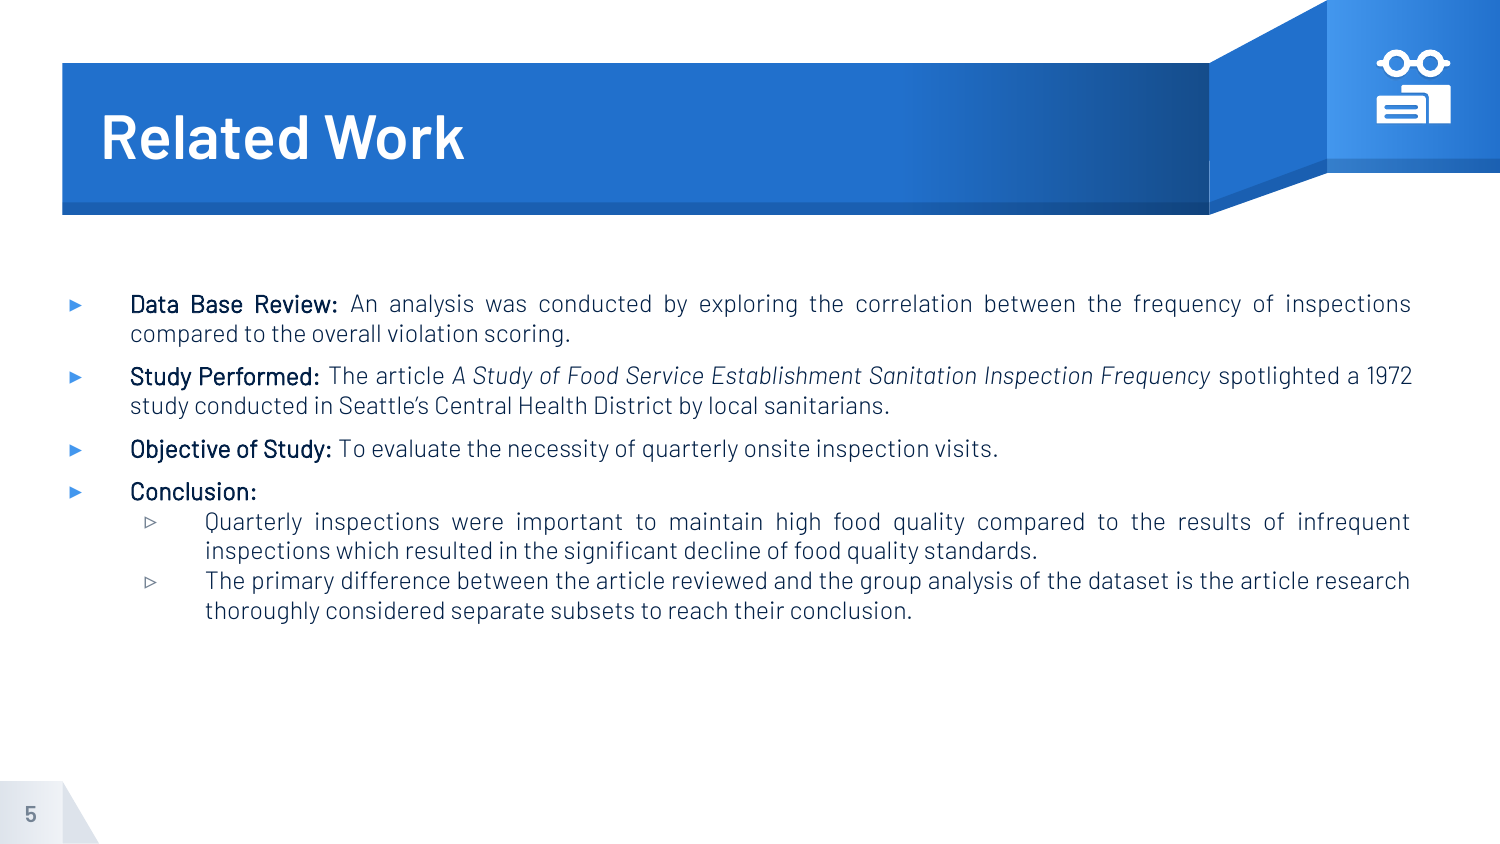

# Related Work
Data Base Review: An analysis was conducted by exploring the correlation between the frequency of inspections compared to the overall violation scoring.
Study Performed: The article A Study of Food Service Establishment Sanitation Inspection Frequency spotlighted a 1972 study conducted in Seattle’s Central Health District by local sanitarians.
Objective of Study: To evaluate the necessity of quarterly onsite inspection visits.
Conclusion:
Quarterly inspections were important to maintain high food quality compared to the results of infrequent inspections which resulted in the significant decline of food quality standards.
The primary difference between the article reviewed and the group analysis of the dataset is the article research thoroughly considered separate subsets to reach their conclusion.
5